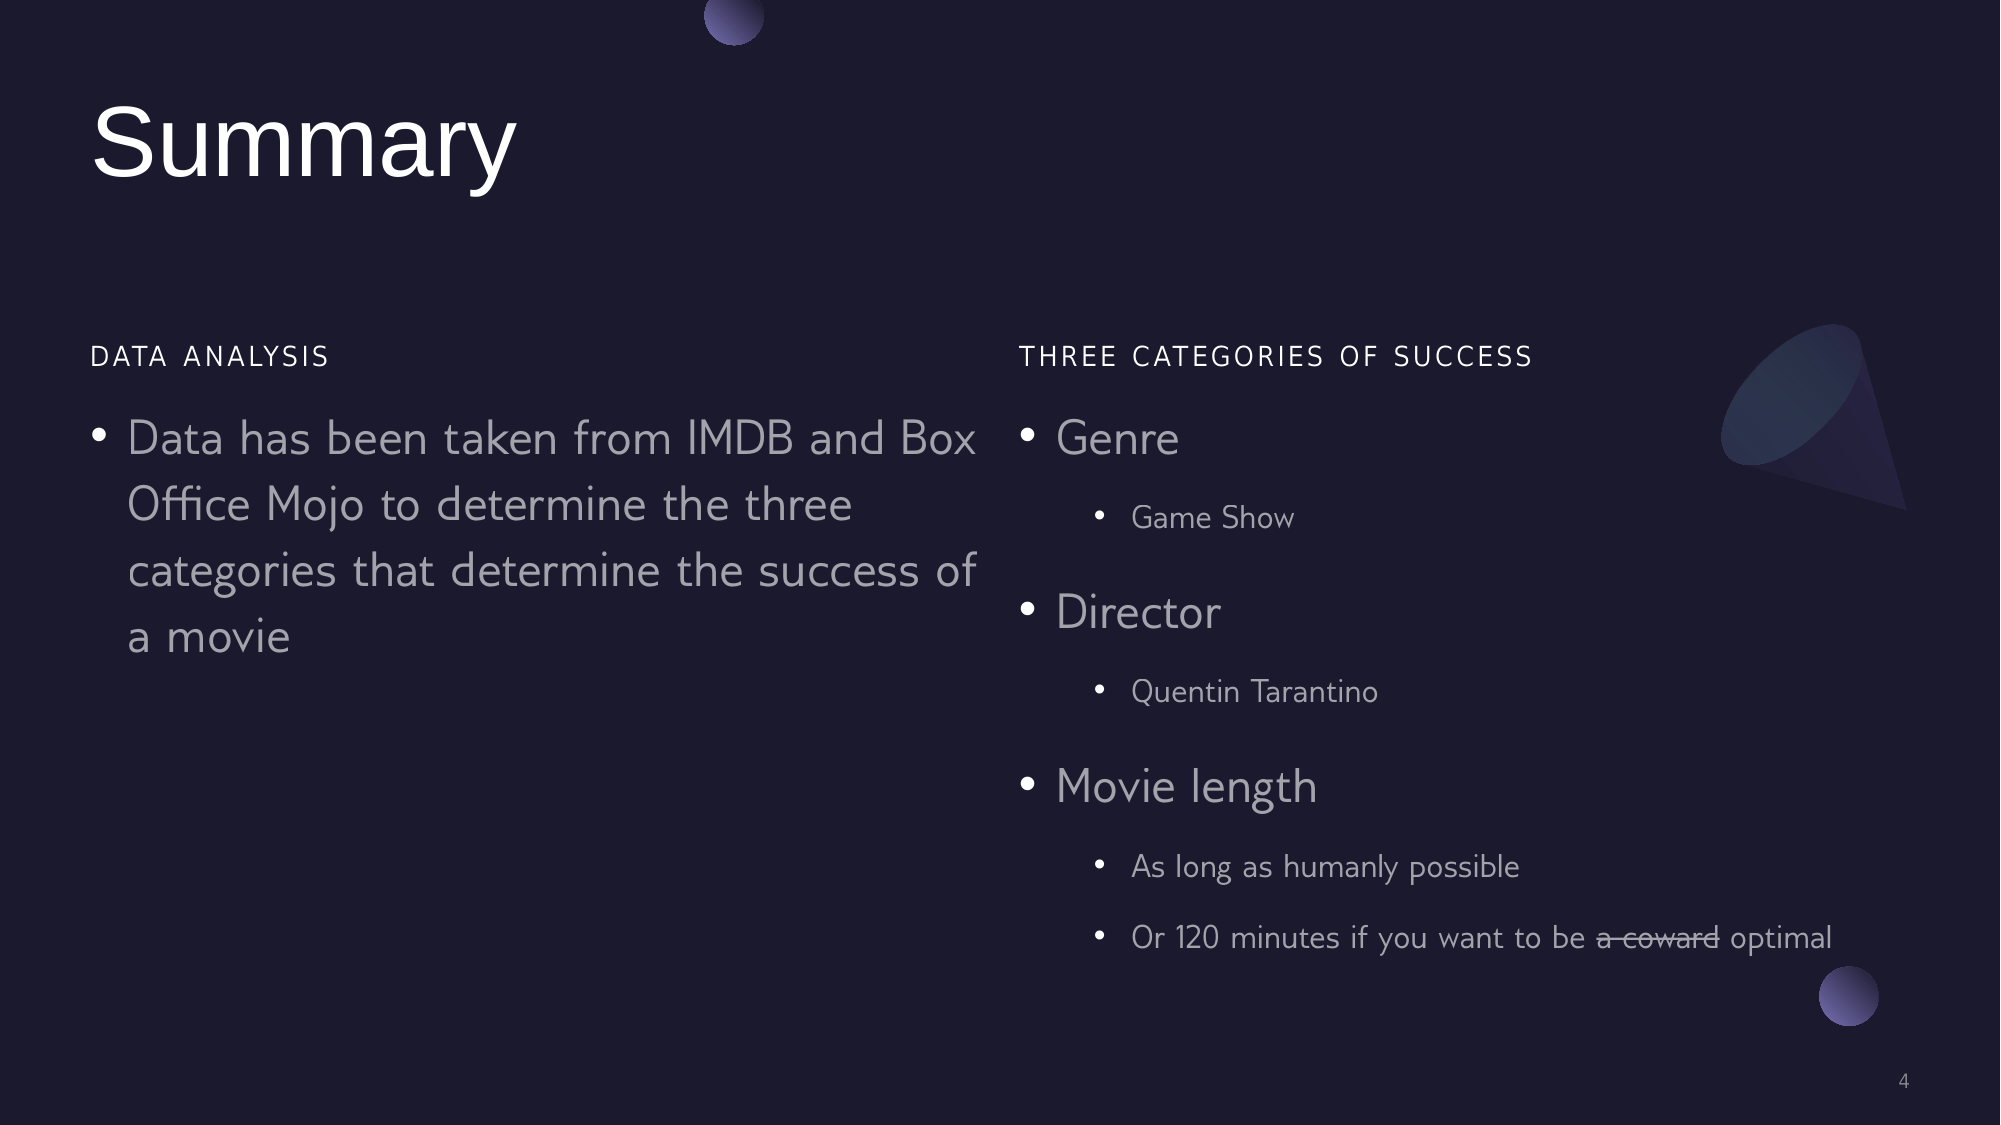

# Summary
Data analysis
Three Categories of success

Data has been taken from IMDB and Box Office Mojo to determine the three categories that determine the success of a movie

Genre
Game Show
Director
Quentin Tarantino
Movie length
As long as humanly possible
Or 120 minutes if you want to be a coward optimal

4